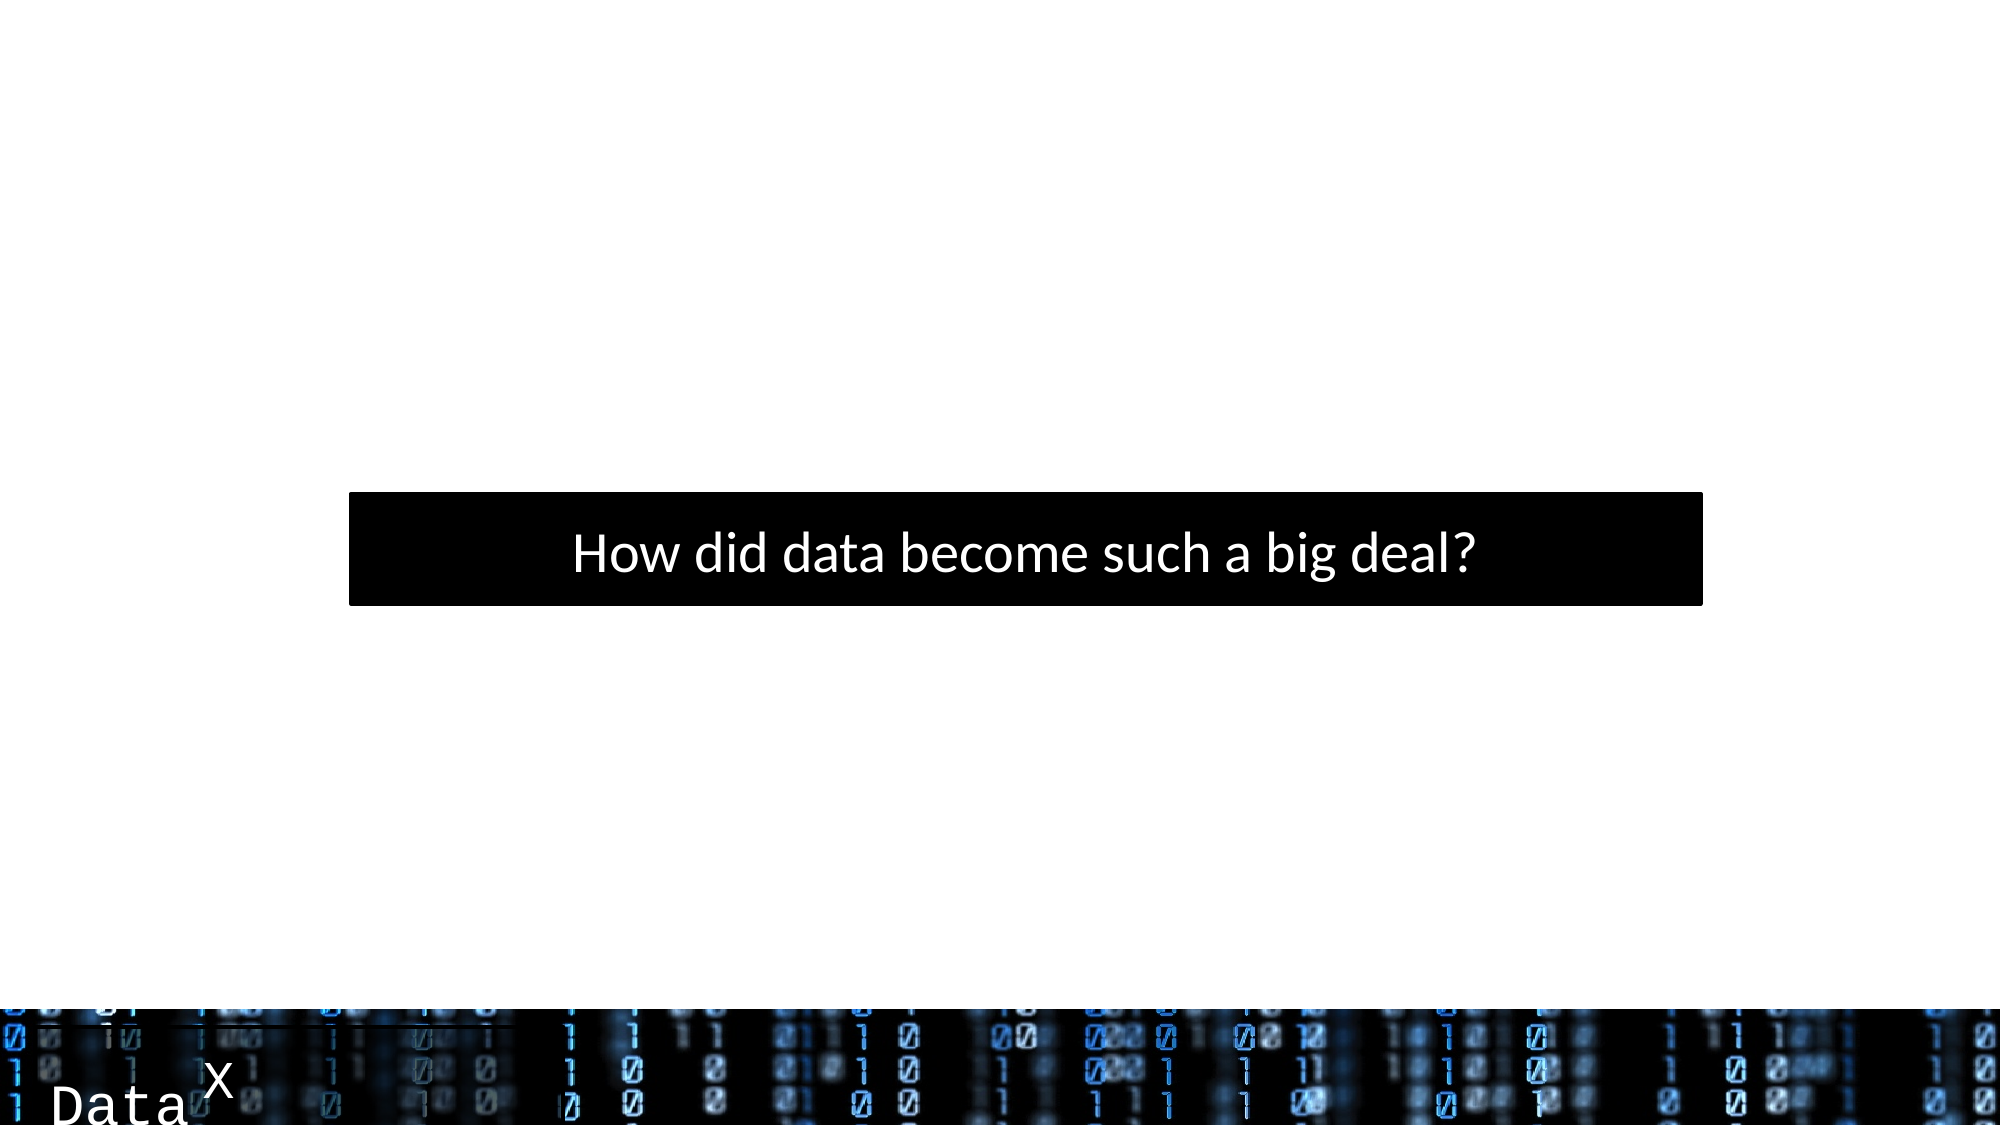

# How did data become such a big deal?